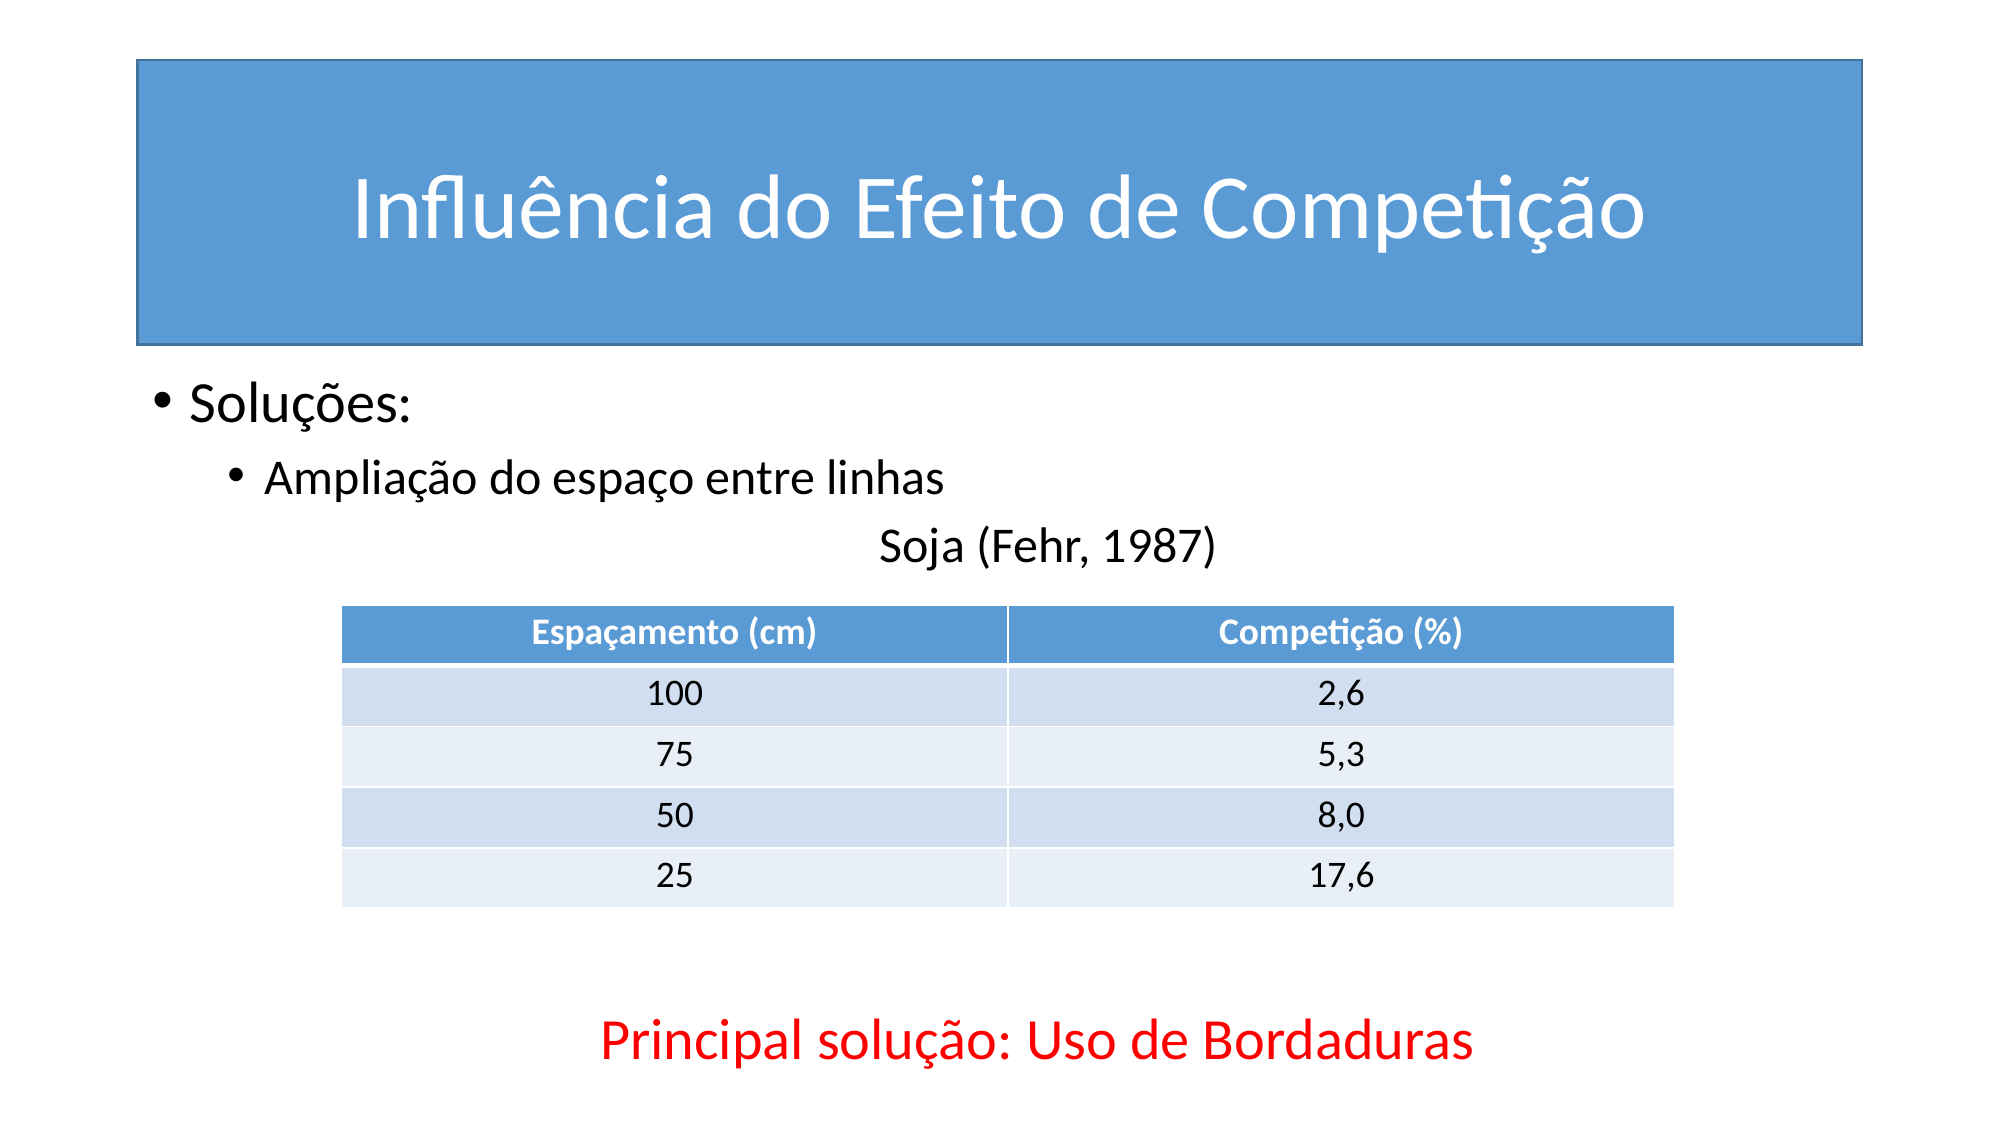

# Influência do Efeito de Competição
Soluções:
Ampliação do espaço entre linhas

Soja (Fehr, 1987)
| Espaçamento (cm) | Competição (%) |
| --- | --- |
| 100 | 2,6 |
| 75 | 5,3 |
| 50 | 8,0 |
| 25 | 17,6 |
Principal solução: Uso de Bordaduras